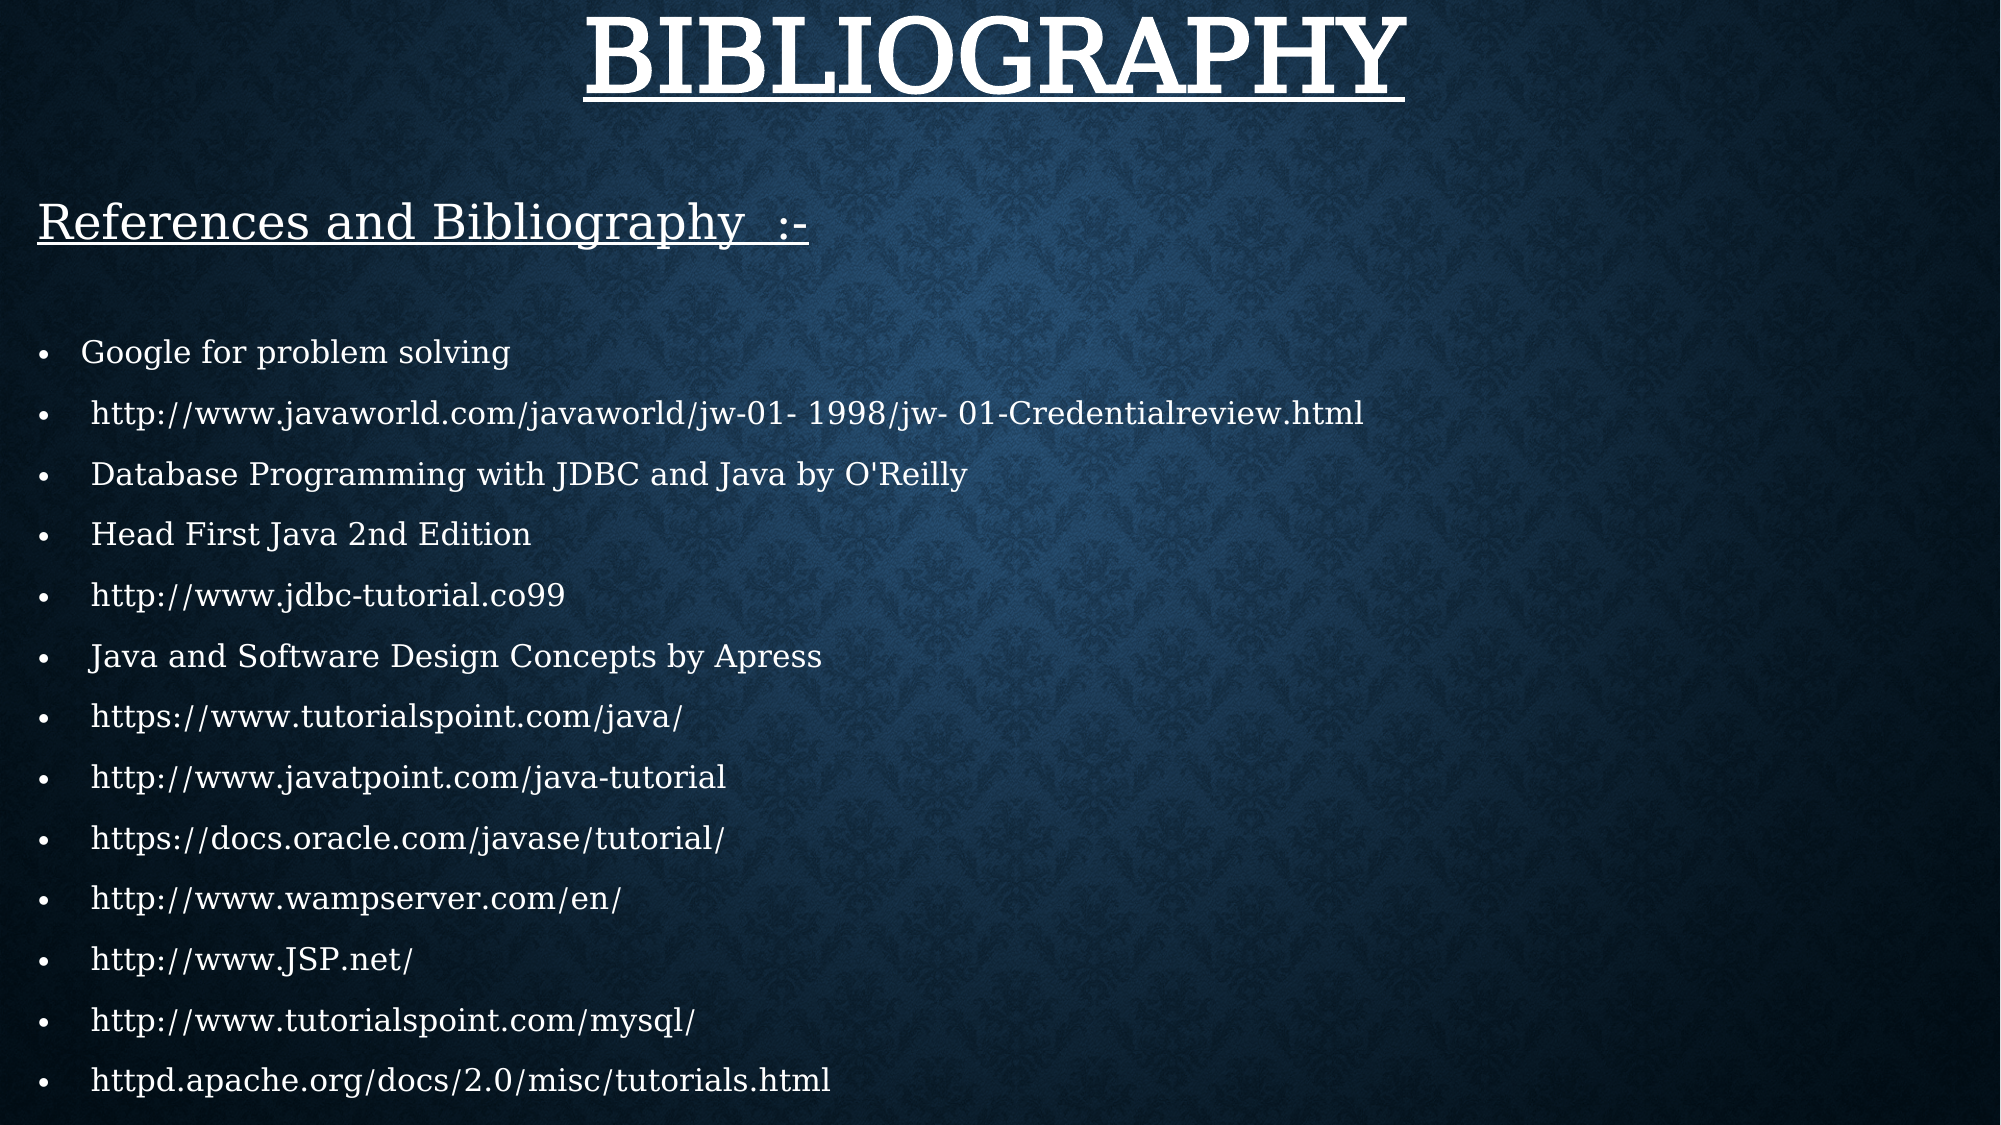

# BIBLIOGRAPHY
References and Bibliography  :-

•   Google for problem solving
•    http://www.javaworld.com/javaworld/jw-01- 1998/jw- 01-Credentialreview.html
•    Database Programming with JDBC and Java by O'Reilly
•    Head First Java 2nd Edition
•    http://www.jdbc-tutorial.co99
•    Java and Software Design Concepts by Apress
•    https://www.tutorialspoint.com/java/
•    http://www.javatpoint.com/java-tutorial
•    https://docs.oracle.com/javase/tutorial/
•    http://www.wampserver.com/en/
•    http://www.JSP.net/
•    http://www.tutorialspoint.com/mysql/
•    httpd.apache.org/docs/2.0/misc/tutorials.html